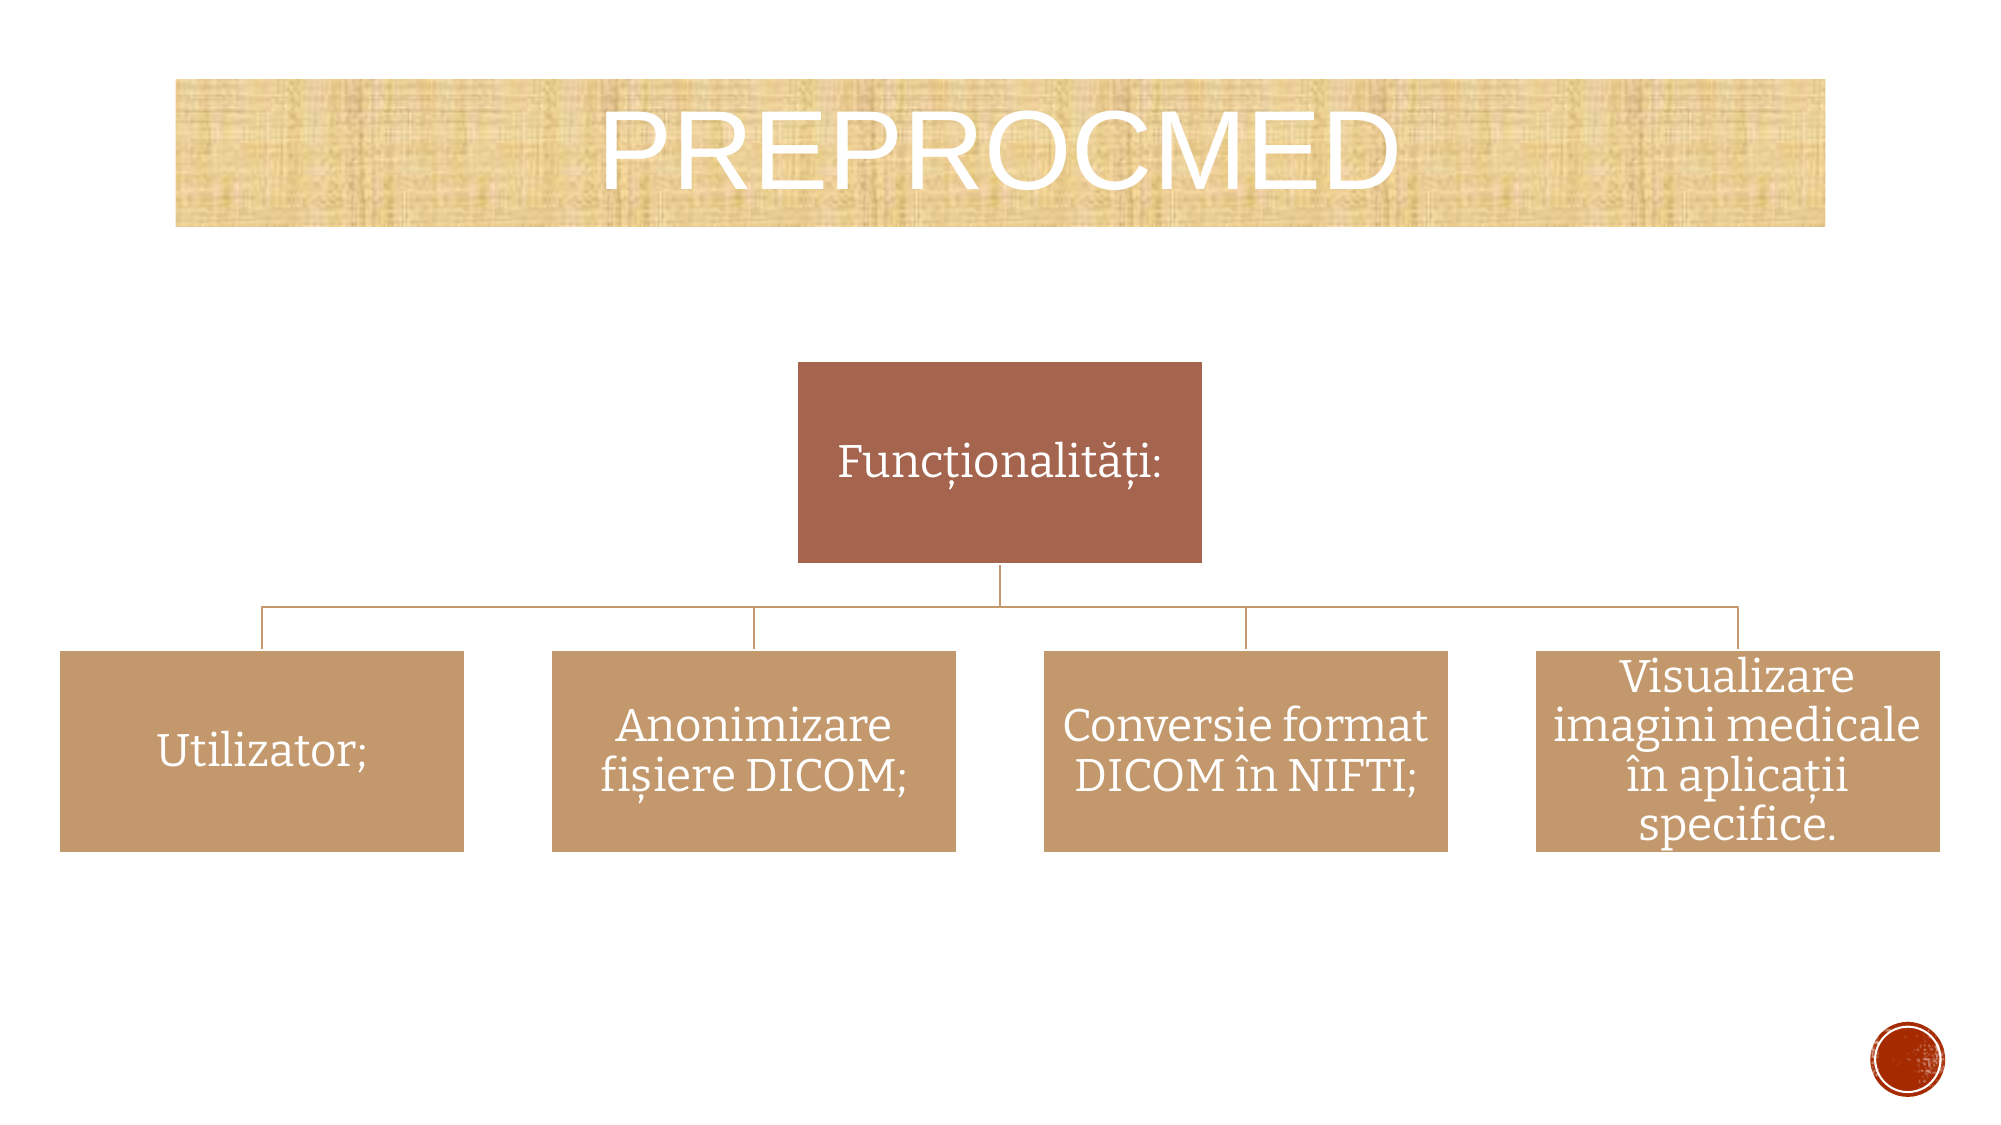

# PreProcMed
Funcționalități:

Utilizator;
Anonimizare fișiere DICOM;
Conversie format DICOM în NIFTI;
Visualizare imagini medicale în aplicații specifice.